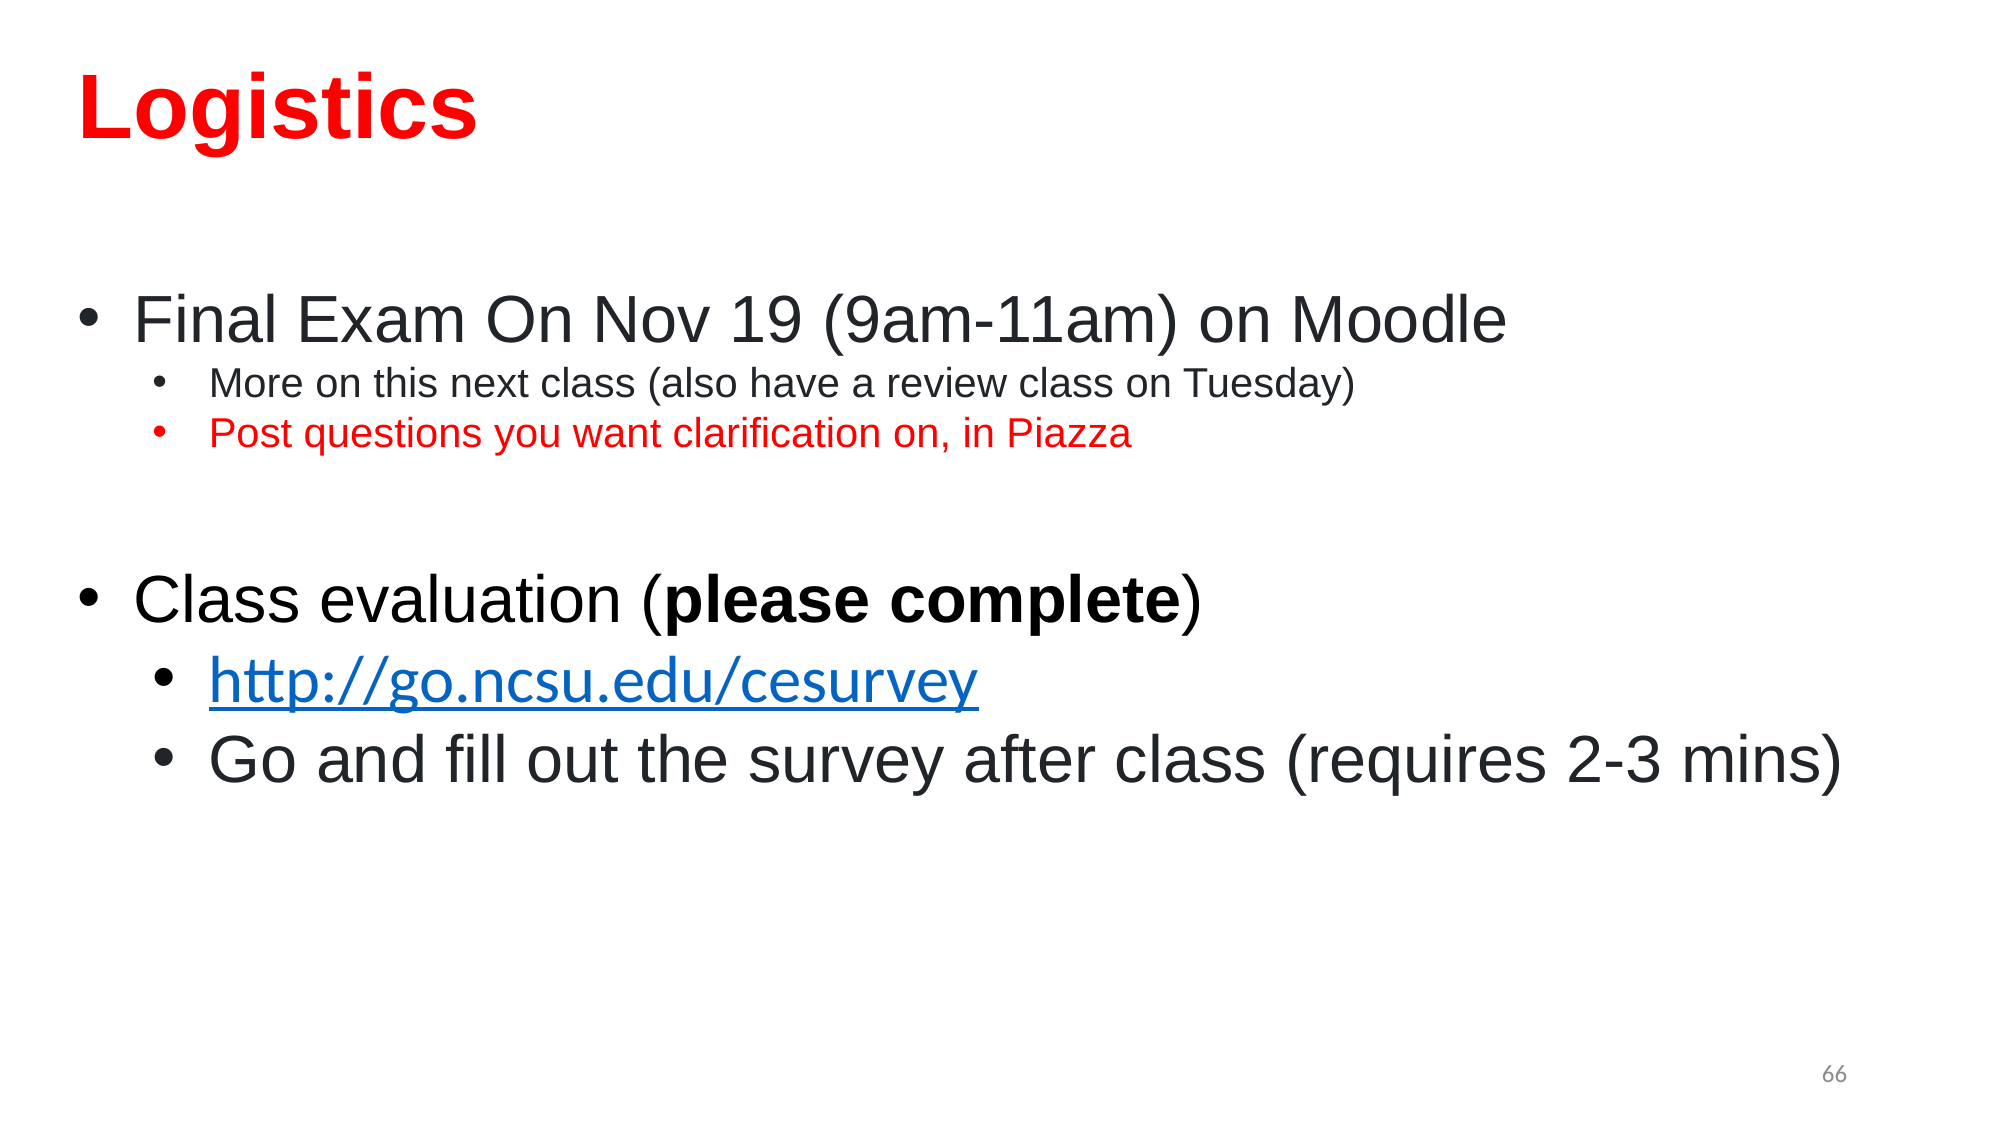

# Logistics

Final Exam On Nov 19 (9am-11am) on Moodle
More on this next class (also have a review class on Tuesday)
Post questions you want clarification on, in Piazza

Class evaluation (please complete)
http://go.ncsu.edu/cesurvey
Go and fill out the survey after class (requires 2-3 mins)
66